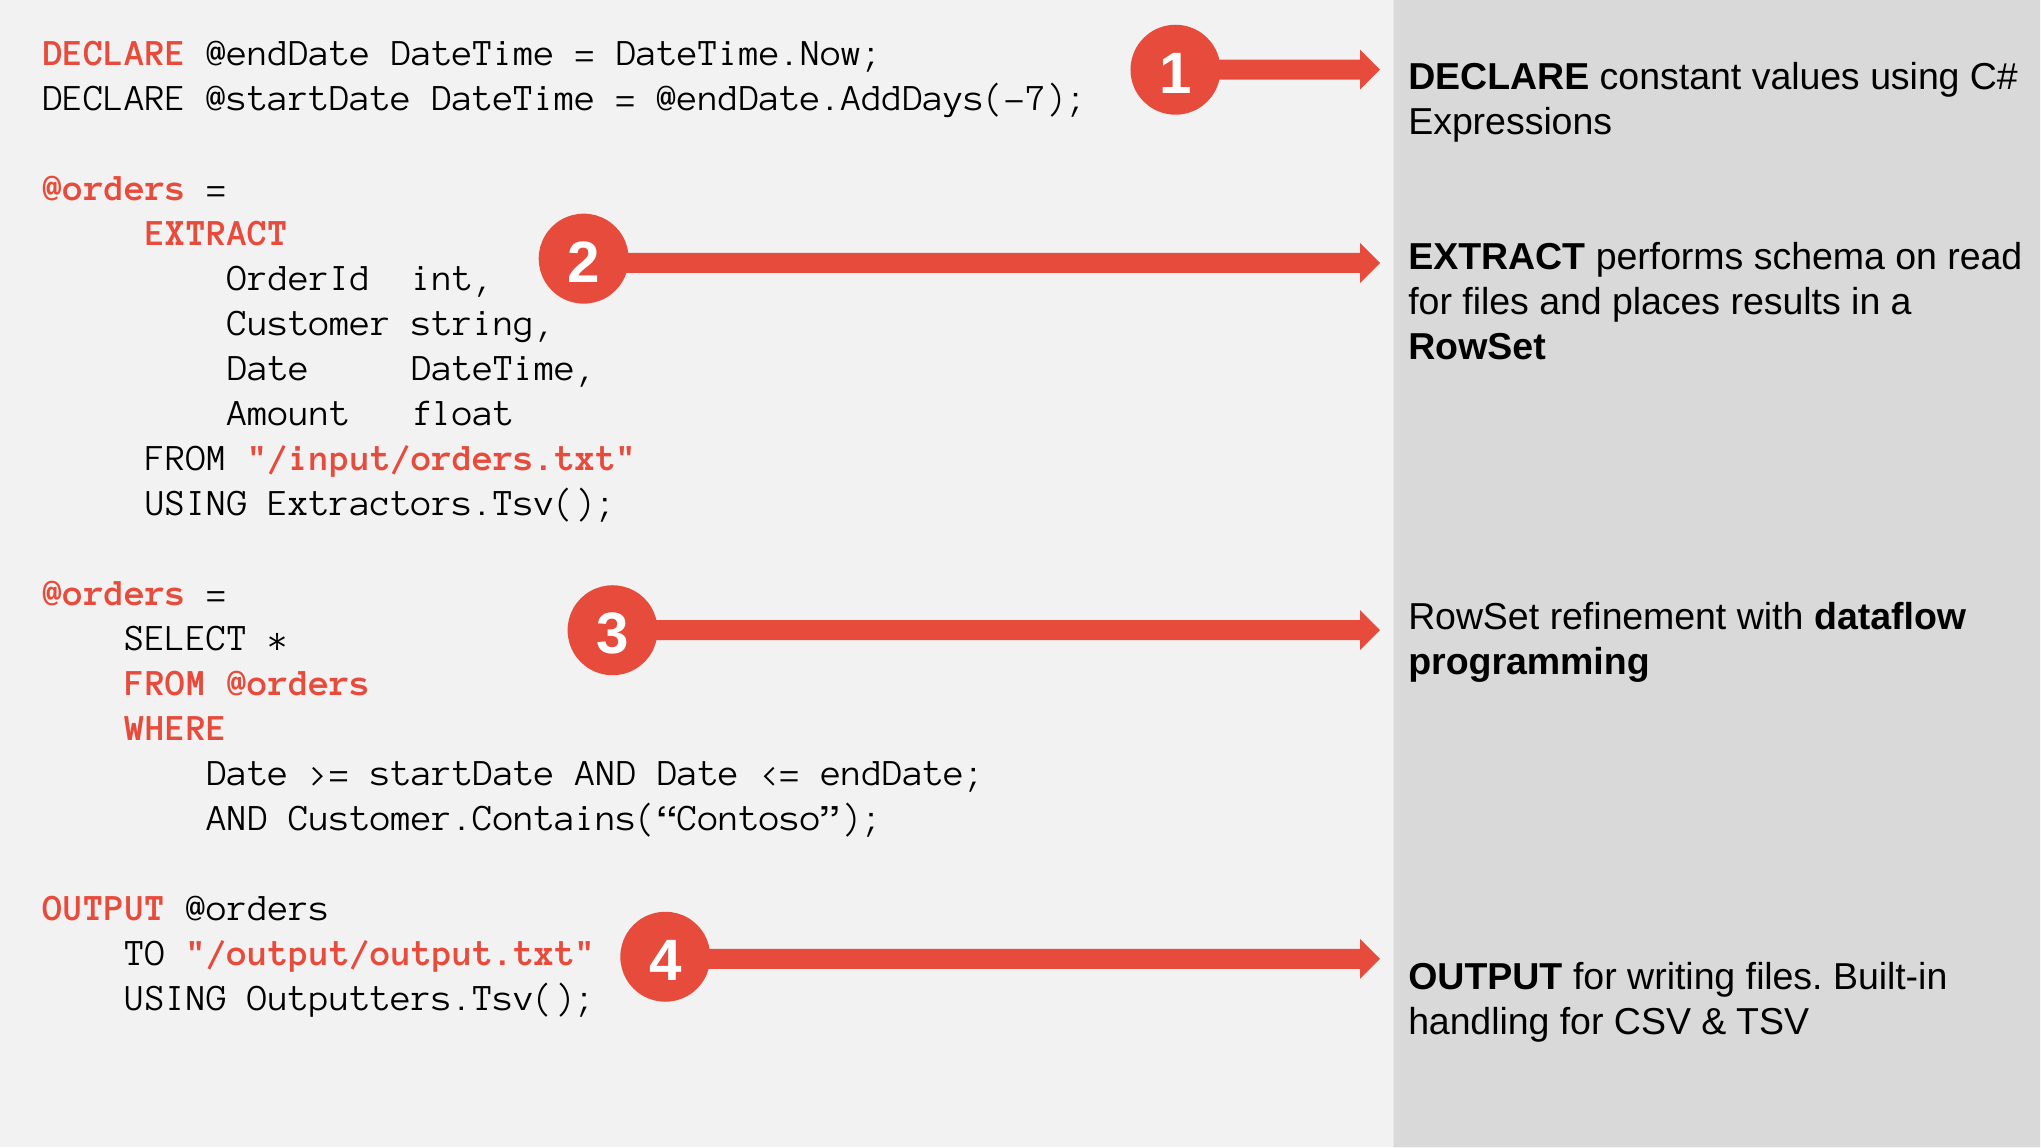

DECLARE constant values using C# Expressions

EXTRACT performs schema on read for files and places results in a RowSet

RowSet refinement with dataflow programming

OUTPUT for writing files. Built-in handling for CSV & TSV
DECLARE @endDate DateTime = DateTime.Now;
DECLARE @startDate DateTime = @endDate.AddDays(-7);

@orders =
     EXTRACT
         OrderId  int,
         Customer string,
         Date     DateTime,
         Amount   float
     FROM "/input/orders.txt"
     USING Extractors.Tsv();

@orders =
    SELECT *
    FROM @orders
    WHERE
        Date >= startDate AND Date <= endDate;
        AND Customer.Contains(“Contoso”);

OUTPUT @orders
    TO "/output/output.txt"
    USING Outputters.Tsv();

1

2

3

4